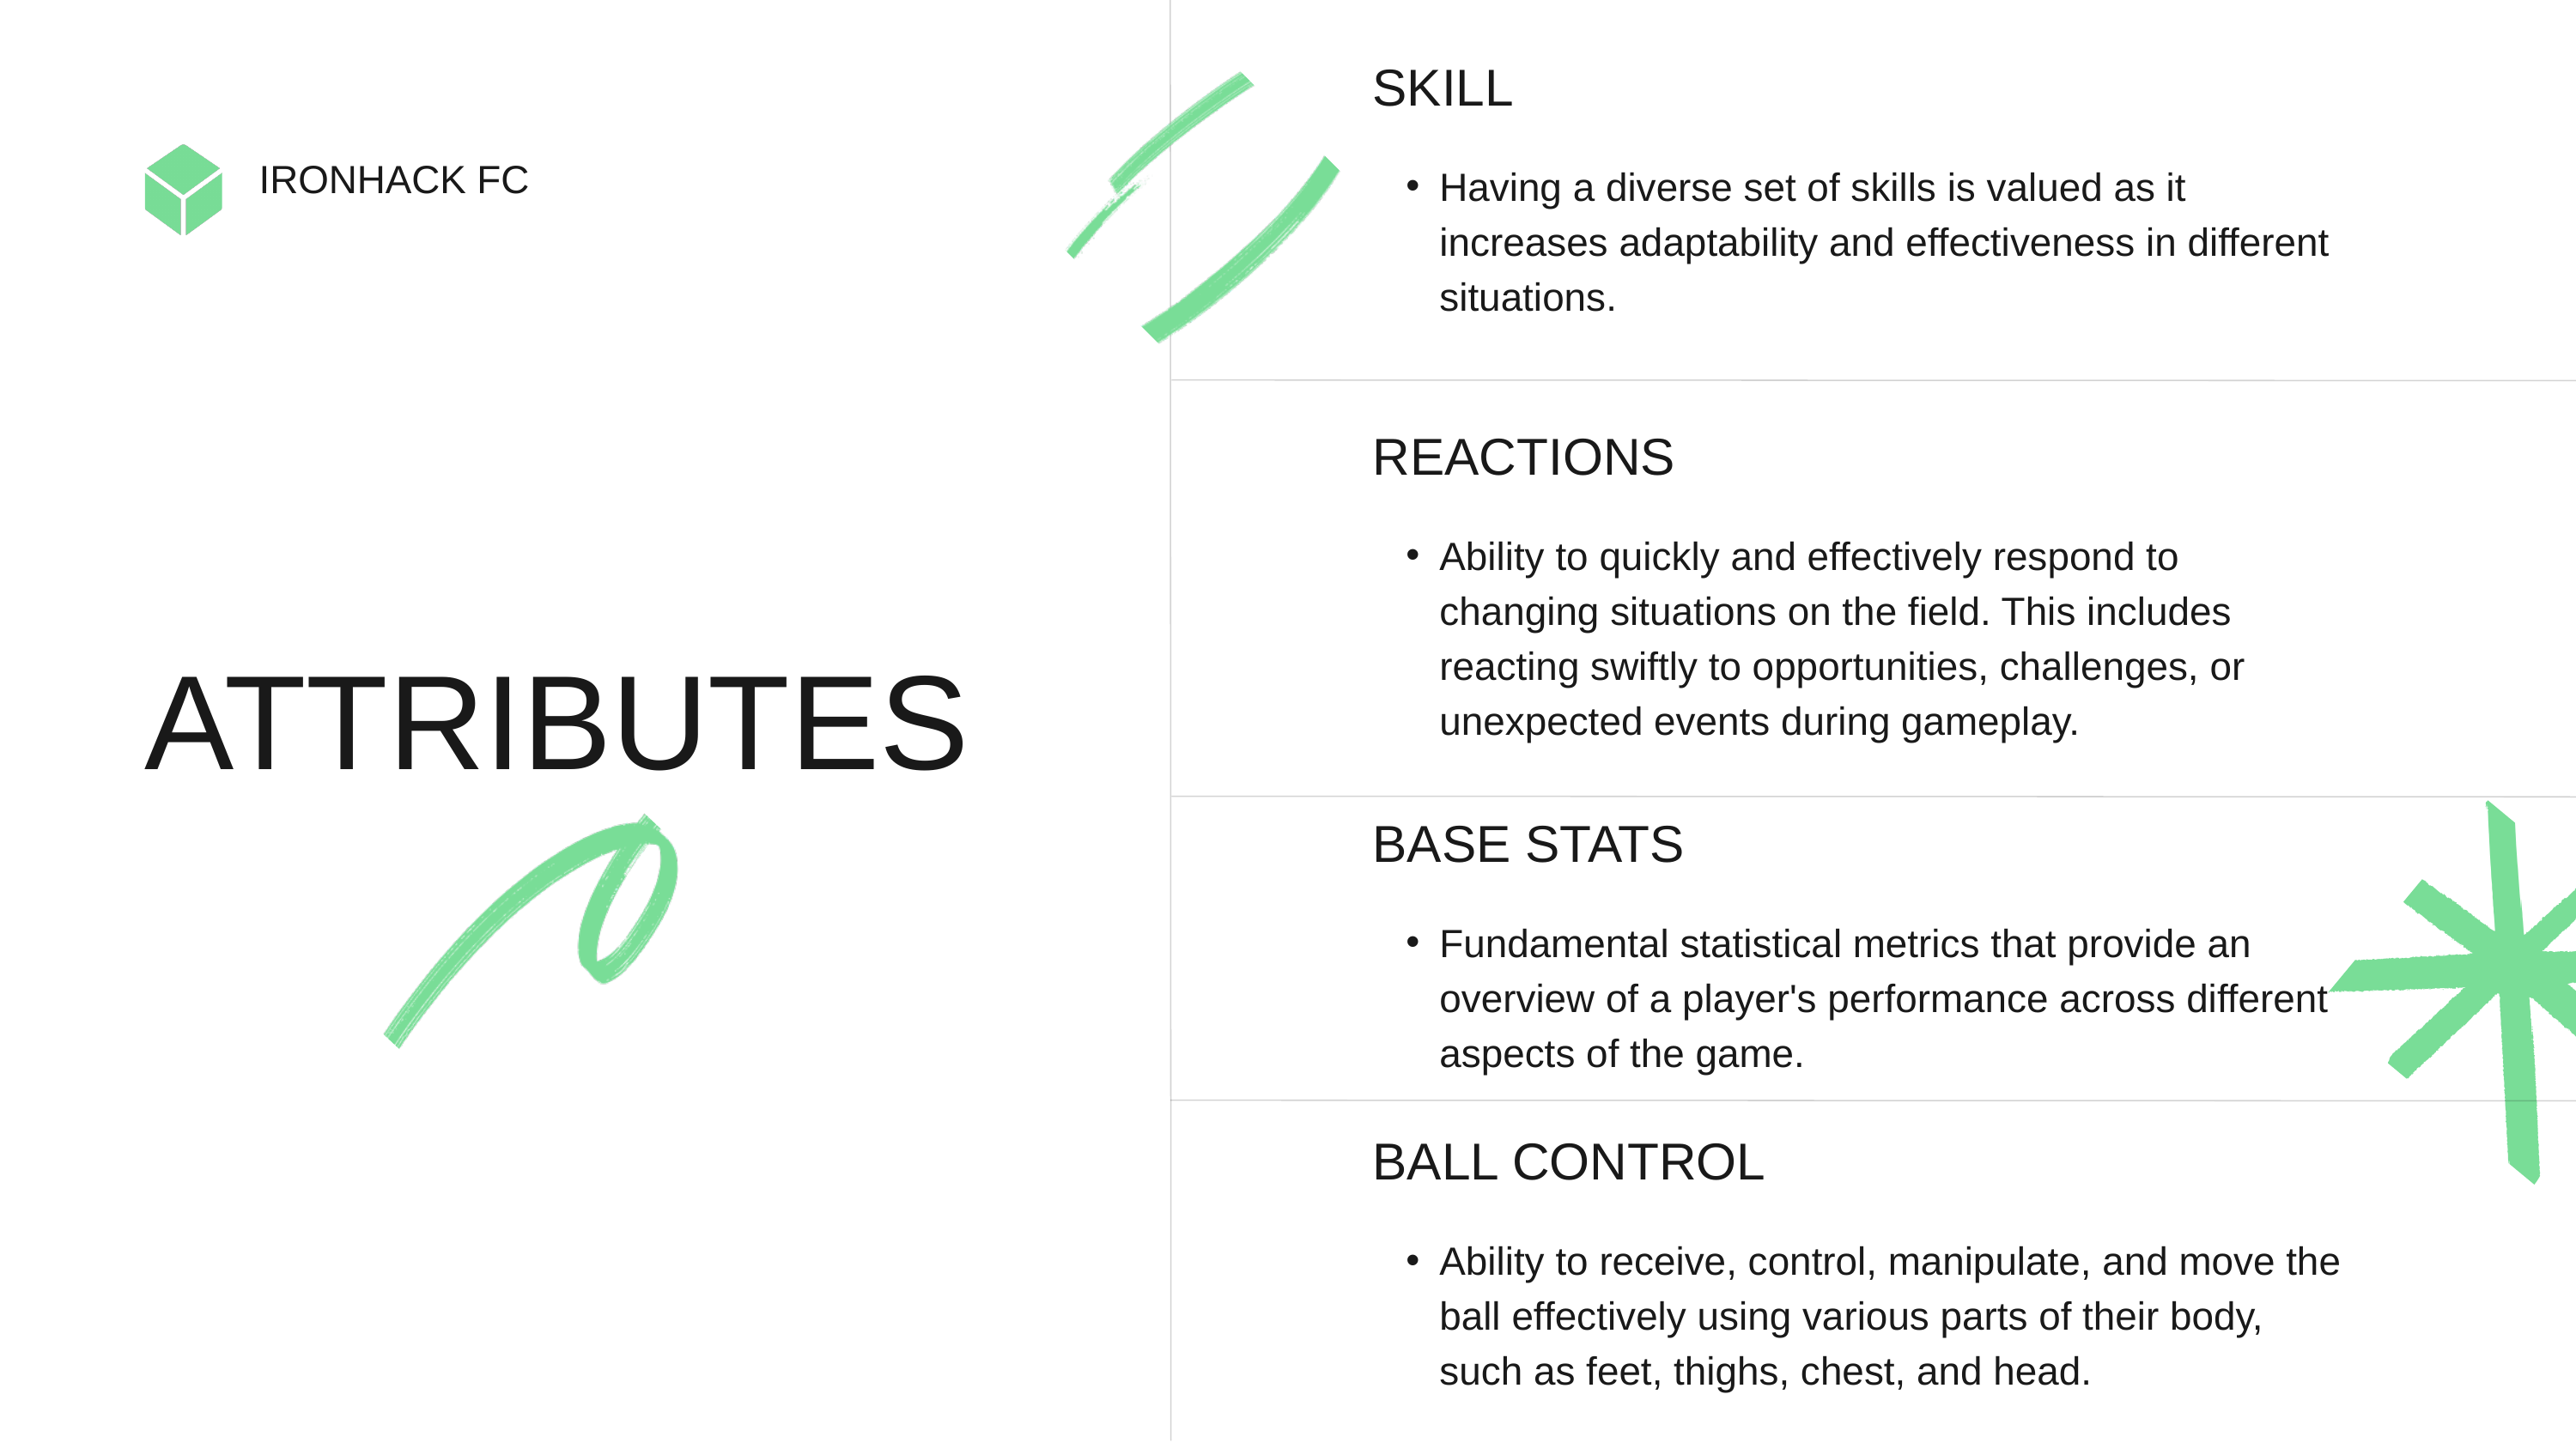

SKILL
Having a diverse set of skills is valued as it increases adaptability and effectiveness in different situations.

IRONHACK FC

REACTIONS
Ability to quickly and effectively respond to changing situations on the field. This includes reacting swiftly to opportunities, challenges, or unexpected events during gameplay.
ATTRIBUTES

BASE STATS
Fundamental statistical metrics that provide an overview of a player's performance across different aspects of the game.

BALL CONTROL
Ability to receive, control, manipulate, and move the ball effectively using various parts of their body, such as feet, thighs, chest, and head.